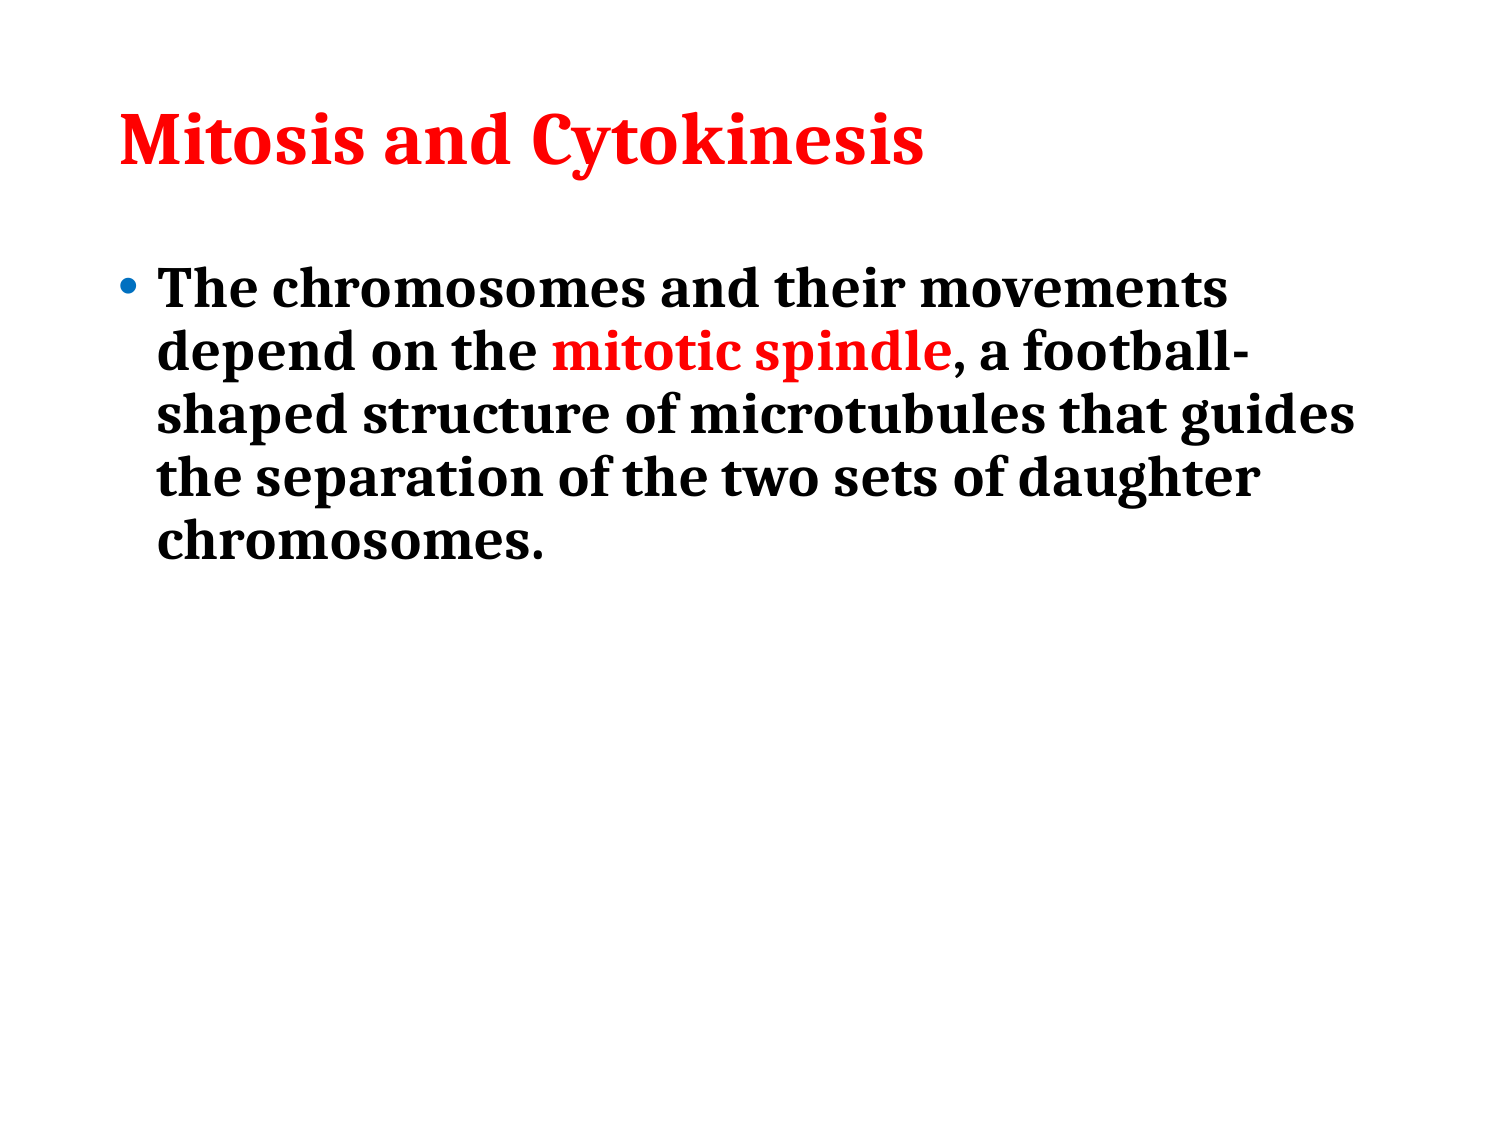

# Mitosis and Cytokinesis
The chromosomes and their movements depend on the mitotic spindle, a football-shaped structure of microtubules that guides the separation of the two sets of daughter chromosomes.